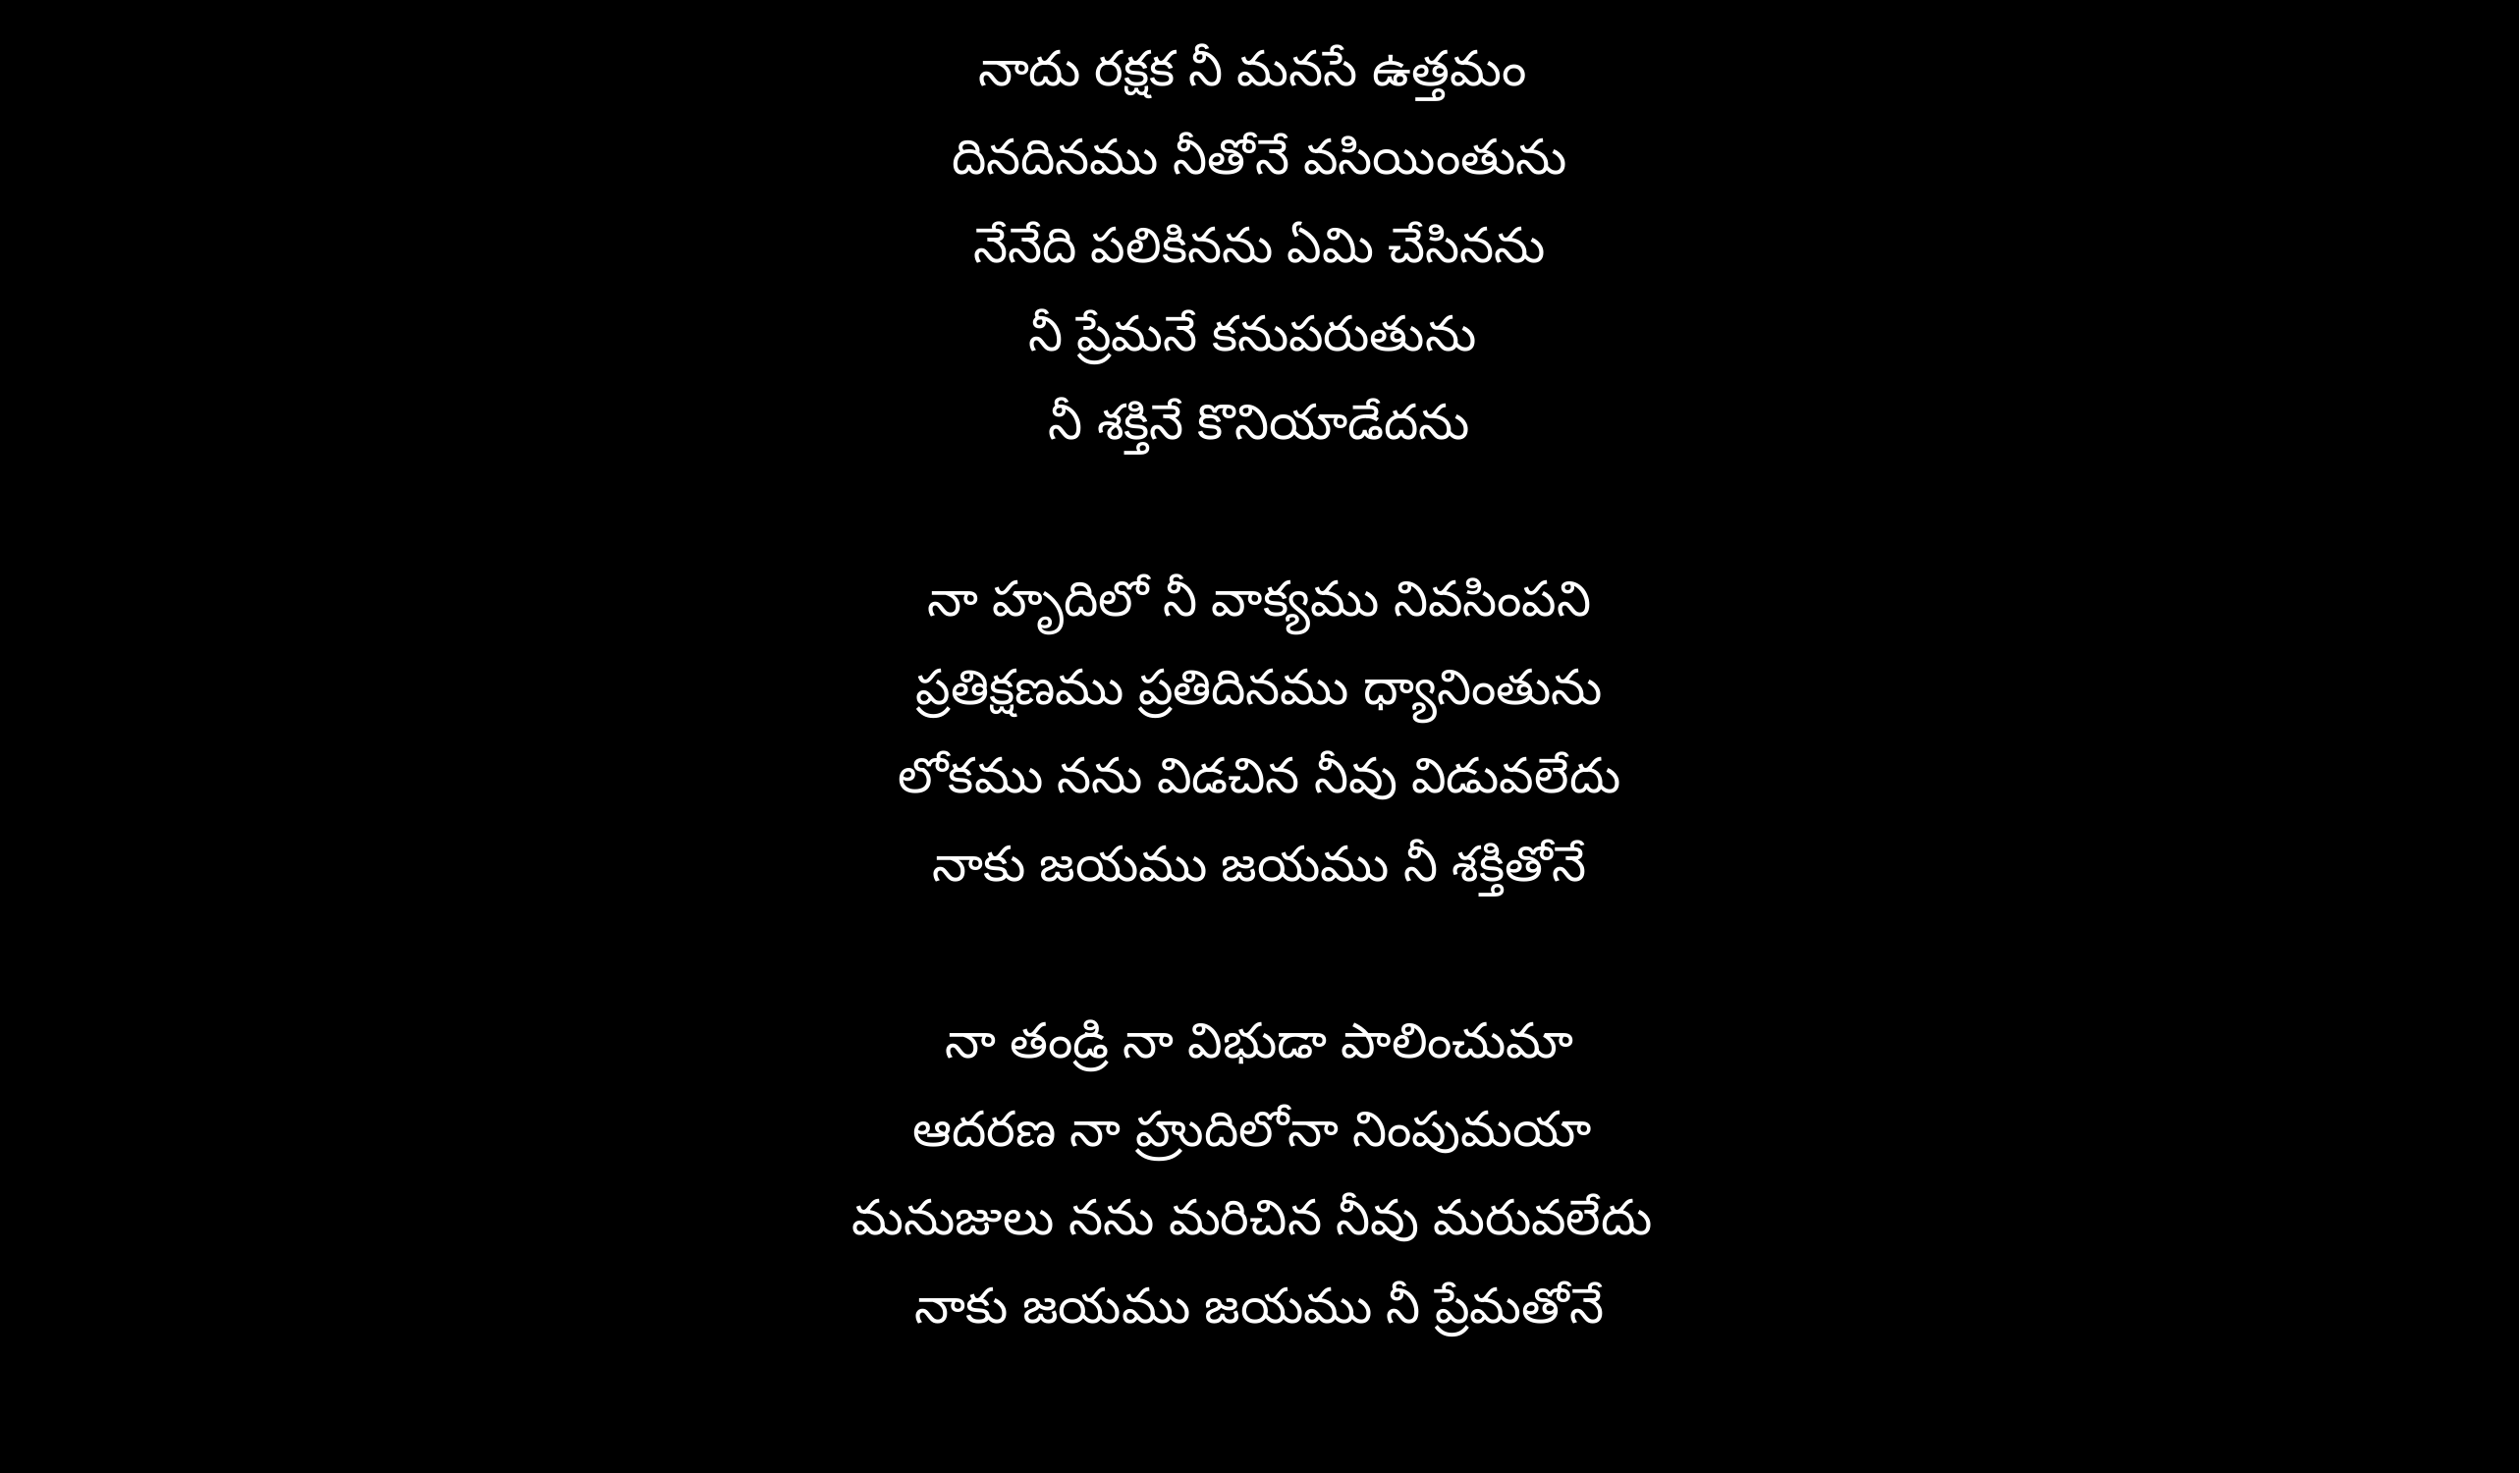

నాదు రక్షక నీ మనసే ఉత్తమం
దినదినము నీతోనే వసియింతును
నేనేది పలికినను ఏమి చేసినను
నీ ప్రేమనే కనుపరుతును
నీ శక్తినే కొనియాడేదను

నా హృదిలో నీ వాక్యము నివసింపని
ప్రతిక్షణము ప్రతిదినము ధ్యానింతును
లోకము నను విడచిన నీవు విడువలేదు
నాకు జయము జయము నీ శక్తితోనే

నా తండ్రి నా విభుడా పాలించుమా
ఆదరణ నా హ్రుదిలోనా నింపుమయా
మనుజులు నను మరిచిన నీవు మరువలేదు
నాకు జయము జయము నీ ప్రేమతోనే